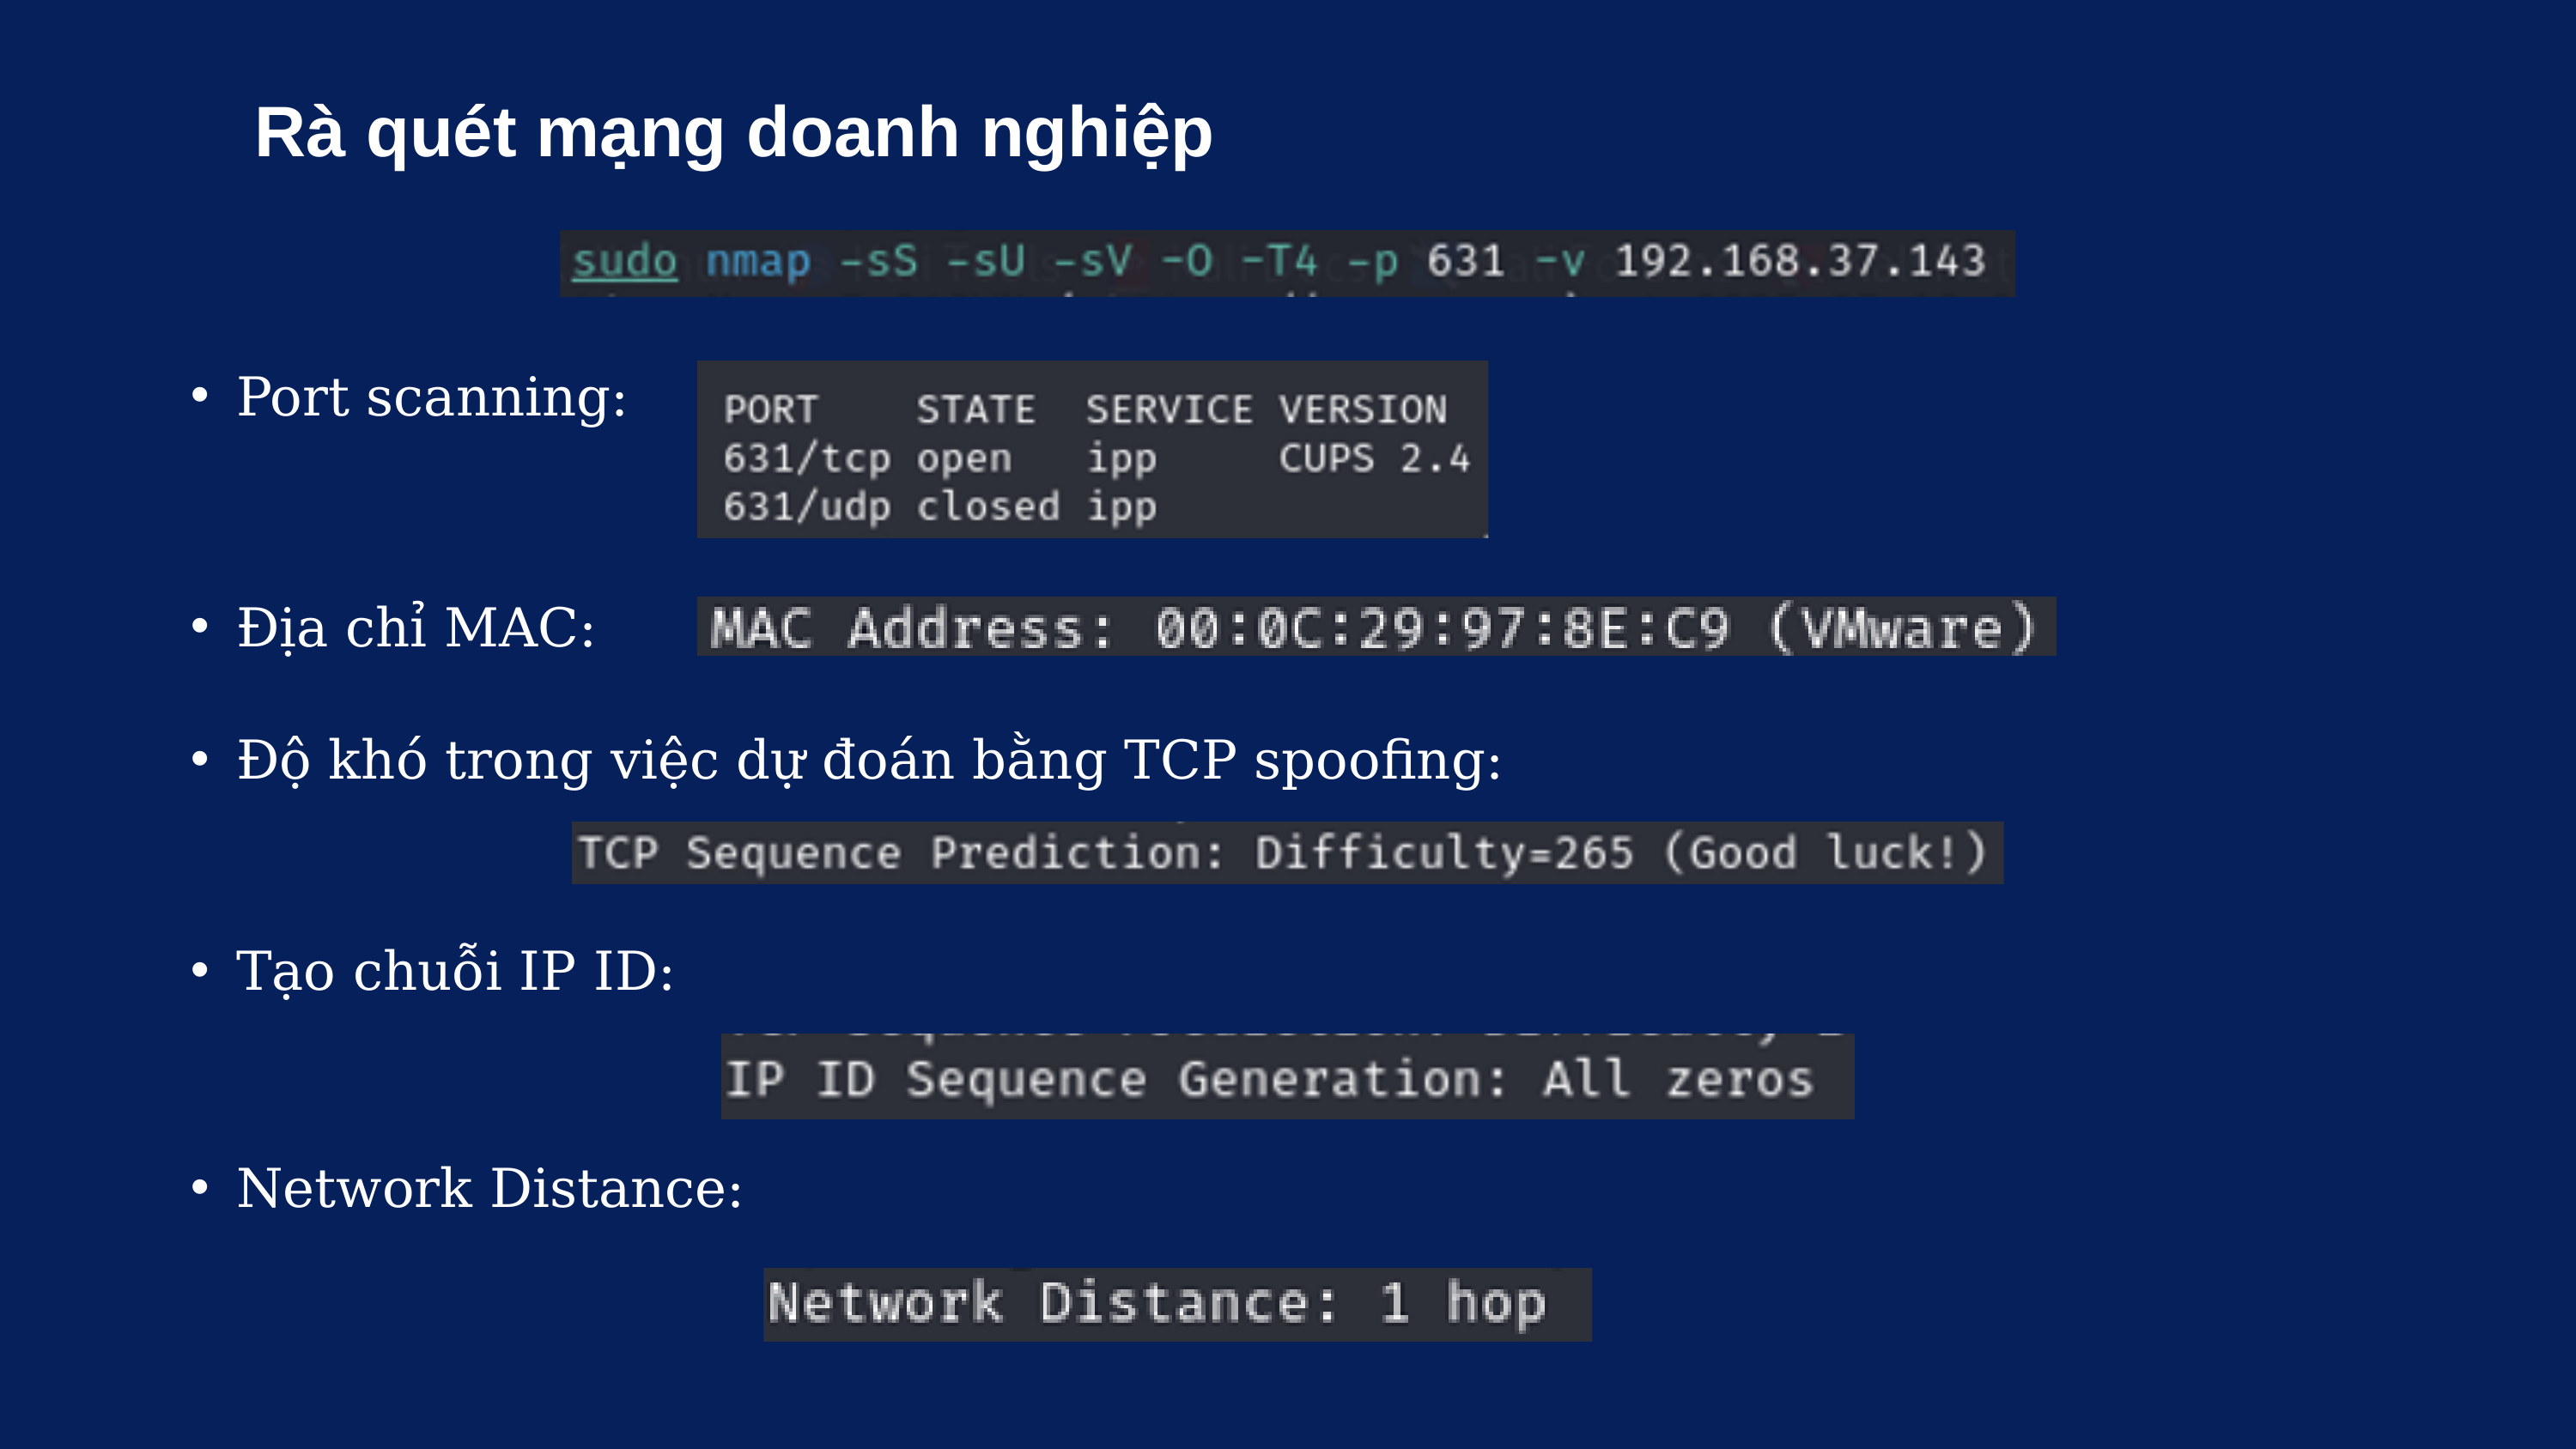

Rà quét mạng doanh nghiệp

Port scanning:

Địa chỉ MAC:

Độ khó trong việc dự đoán bằng TCP spoofing:

Tạo chuỗi IP ID:

Network Distance: